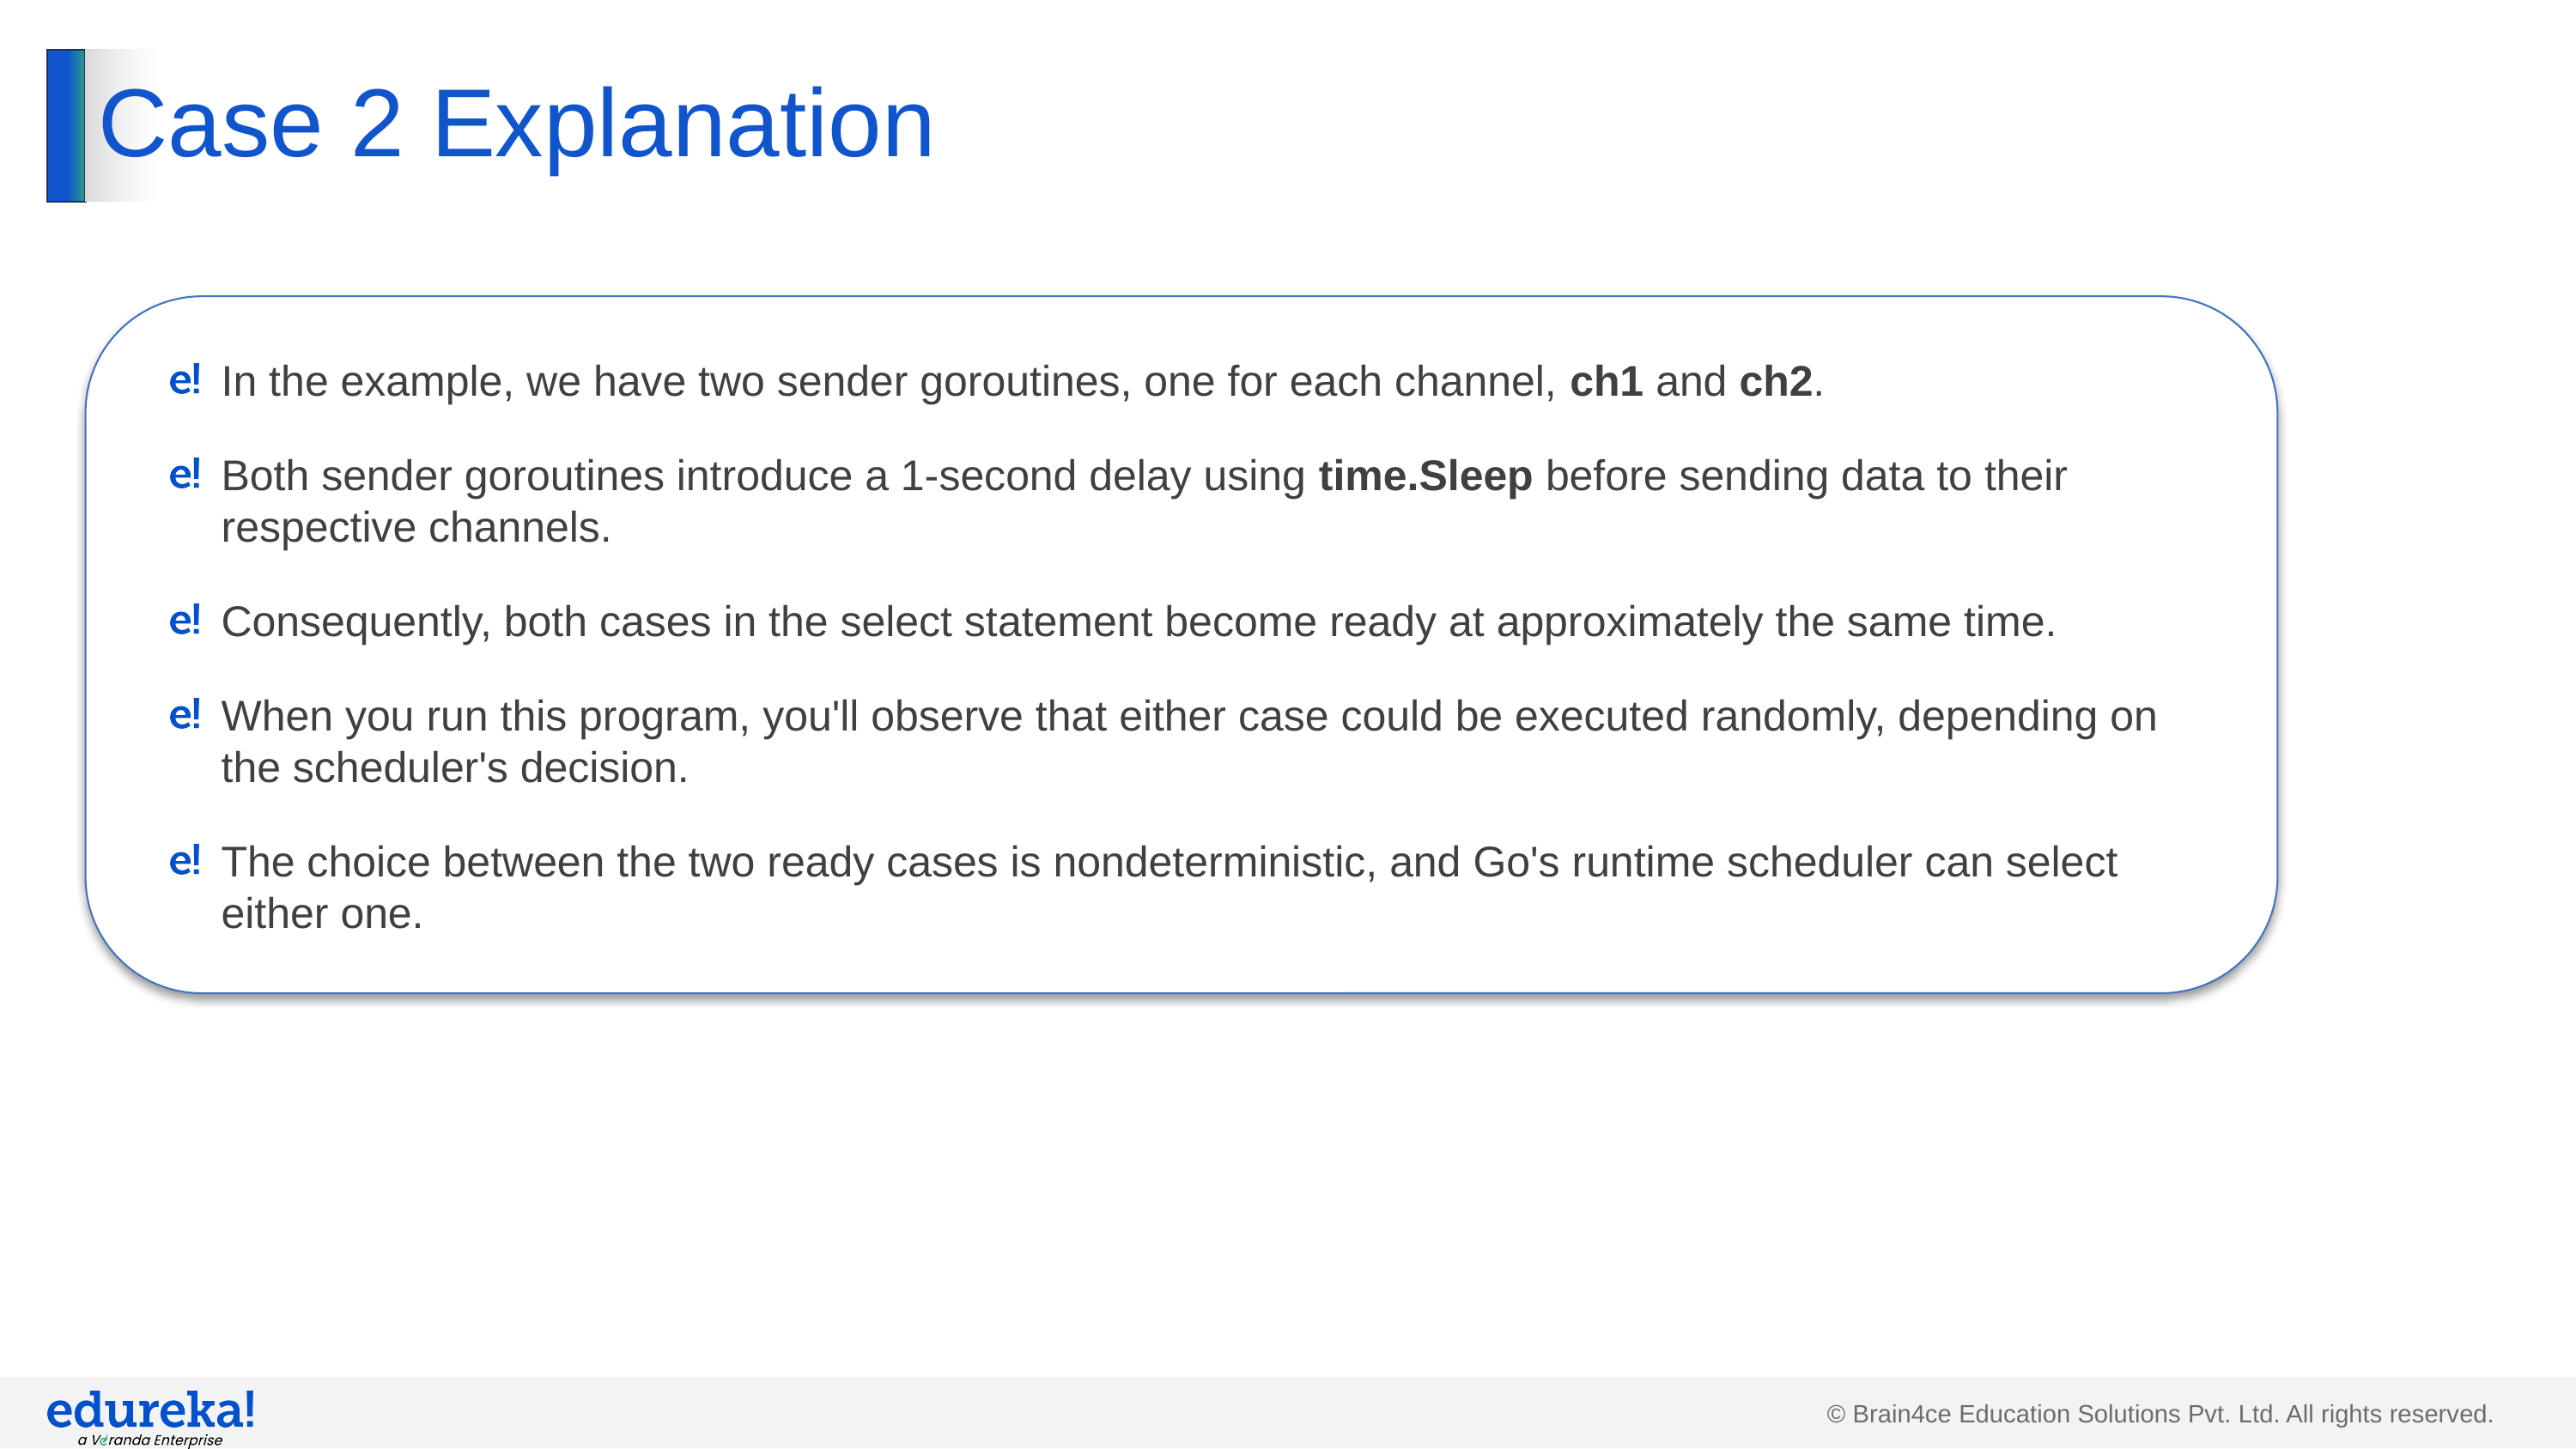

# Case 2 Explanation
In the example, we have two sender goroutines, one for each channel, ch1 and ch2.
Both sender goroutines introduce a 1-second delay using time.Sleep before sending data to their respective channels.
Consequently, both cases in the select statement become ready at approximately the same time.
When you run this program, you'll observe that either case could be executed randomly, depending on the scheduler's decision.
The choice between the two ready cases is nondeterministic, and Go's runtime scheduler can select either one.